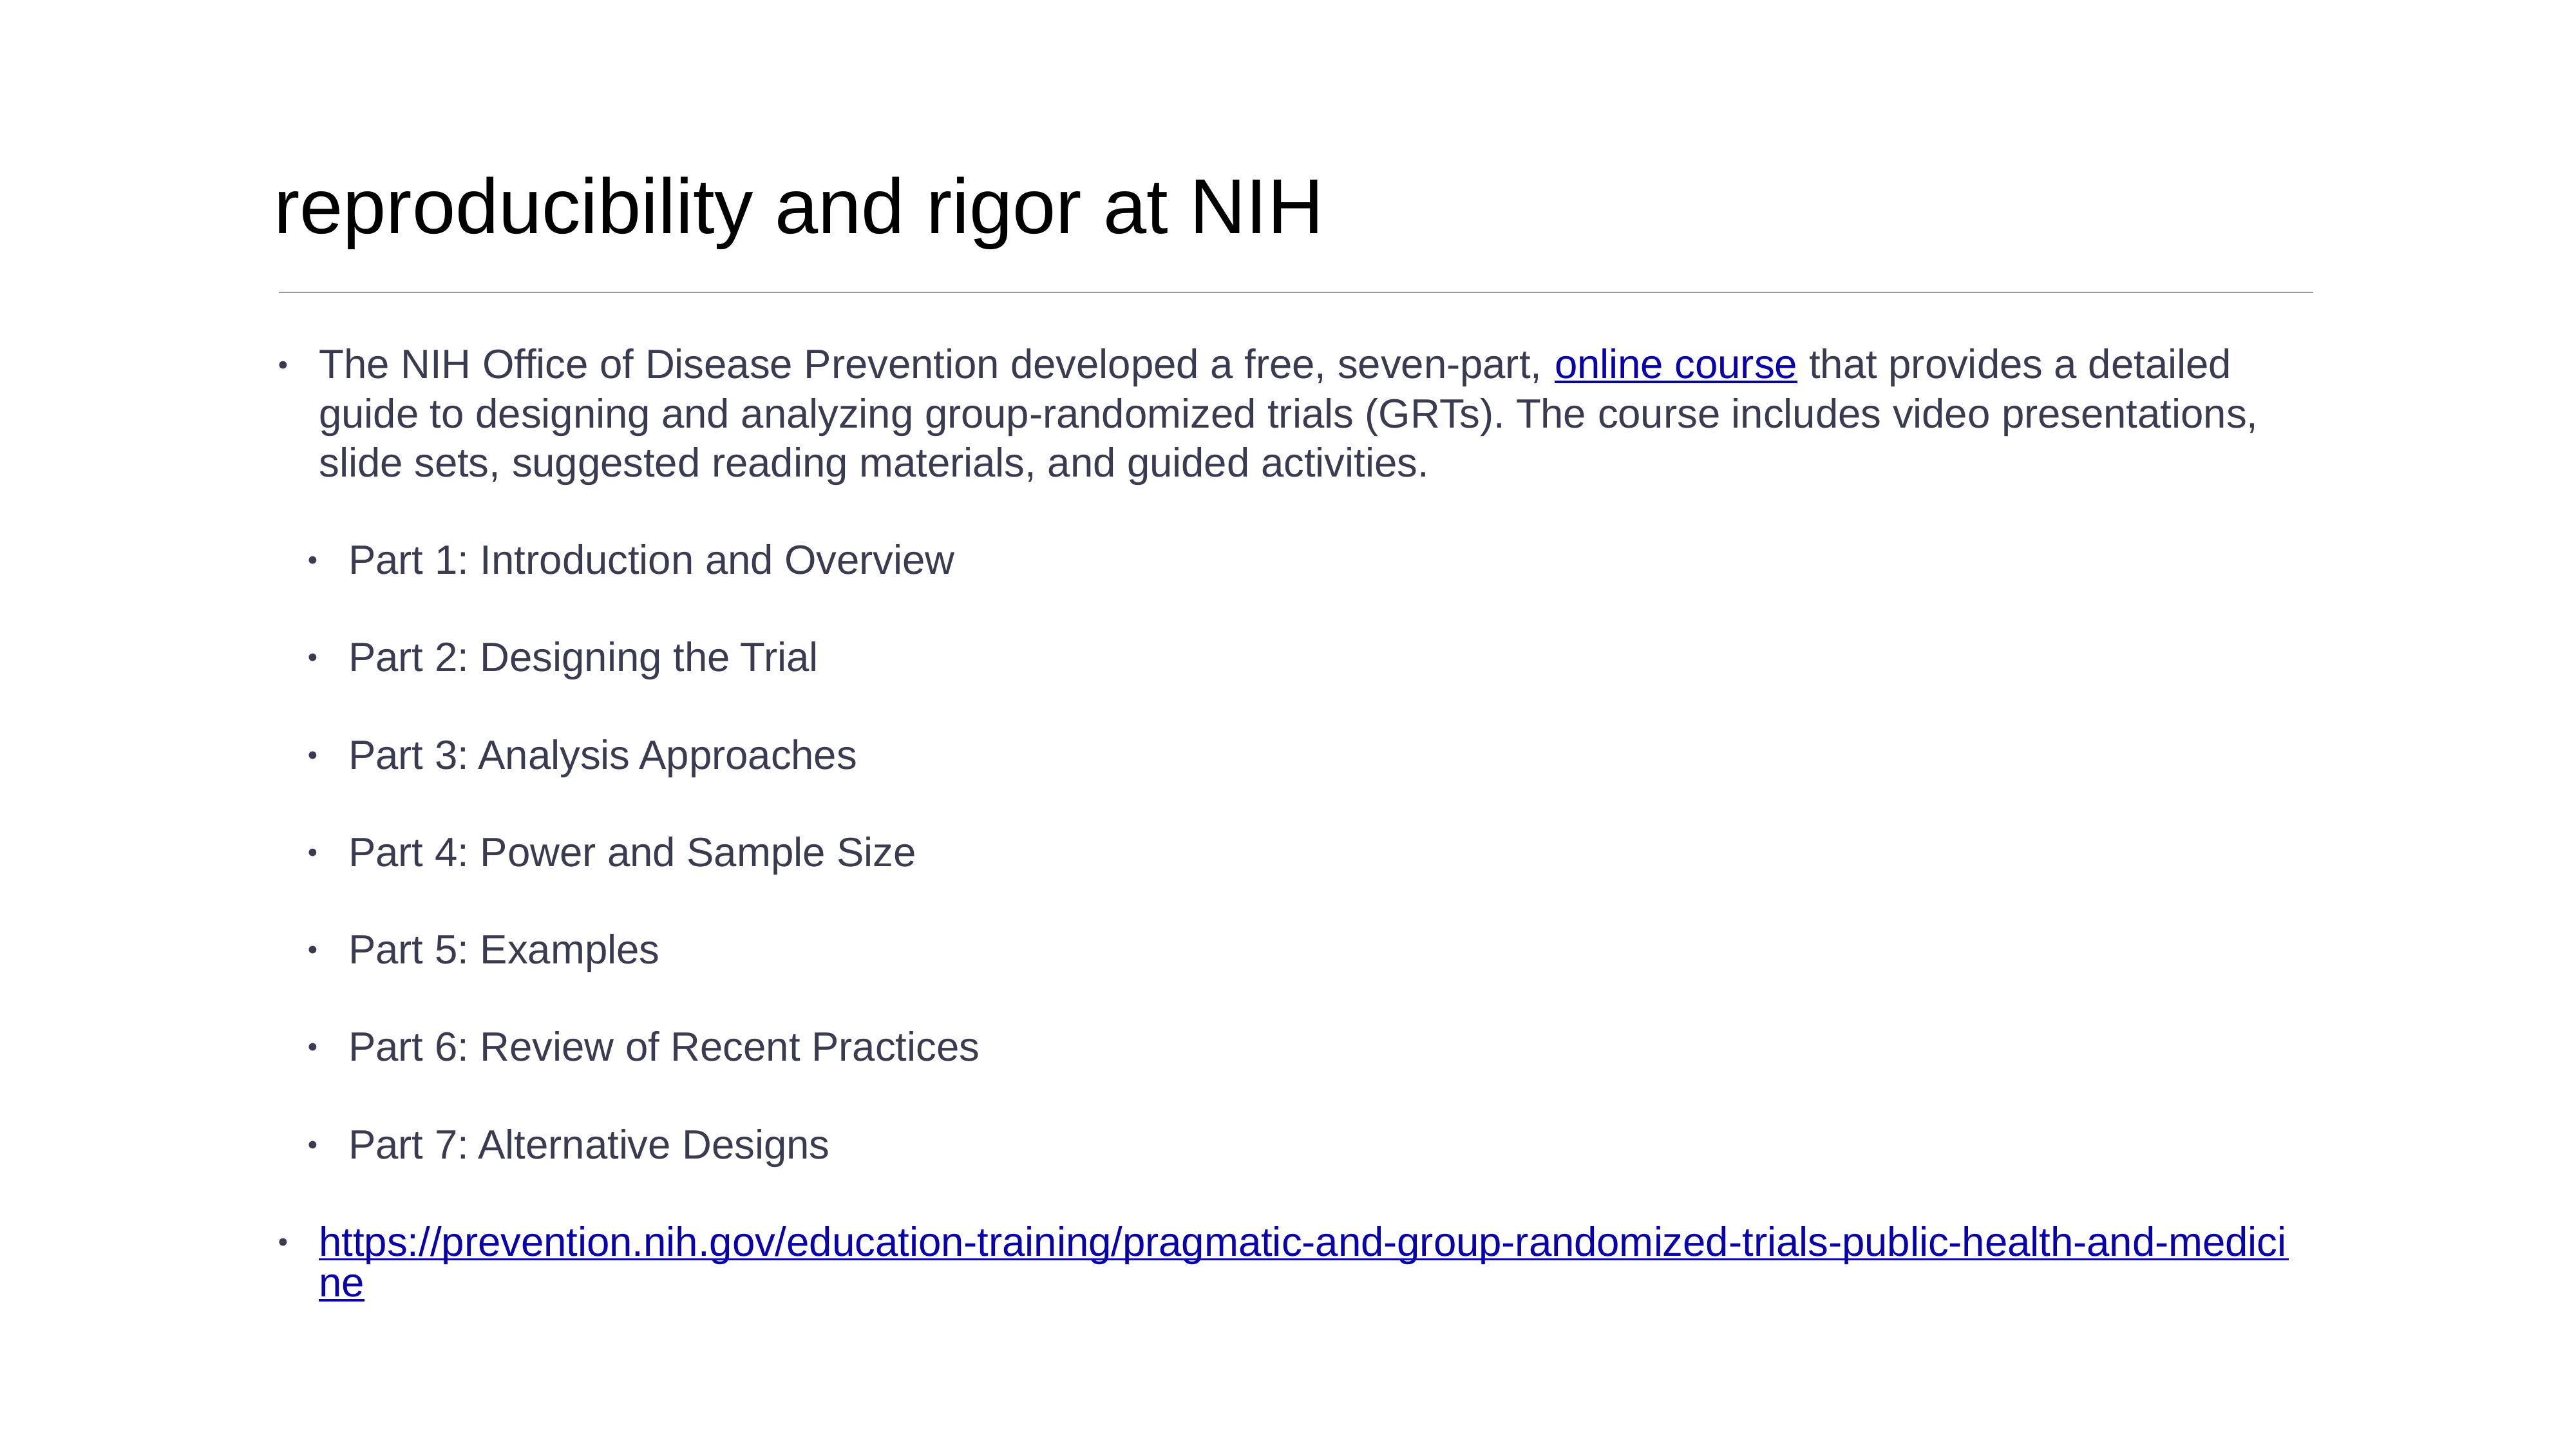

# reproducibility and rigor at NIH
The NIH Office of Disease Prevention developed a free, seven-part, online course that provides a detailed guide to designing and analyzing group-randomized trials (GRTs). The course includes video presentations, slide sets, suggested reading materials, and guided activities.
Part 1: Introduction and Overview
Part 2: Designing the Trial
Part 3: Analysis Approaches
Part 4: Power and Sample Size
Part 5: Examples
Part 6: Review of Recent Practices
Part 7: Alternative Designs
https://prevention.nih.gov/education-training/pragmatic-and-group-randomized-trials-public-health-and-medicine